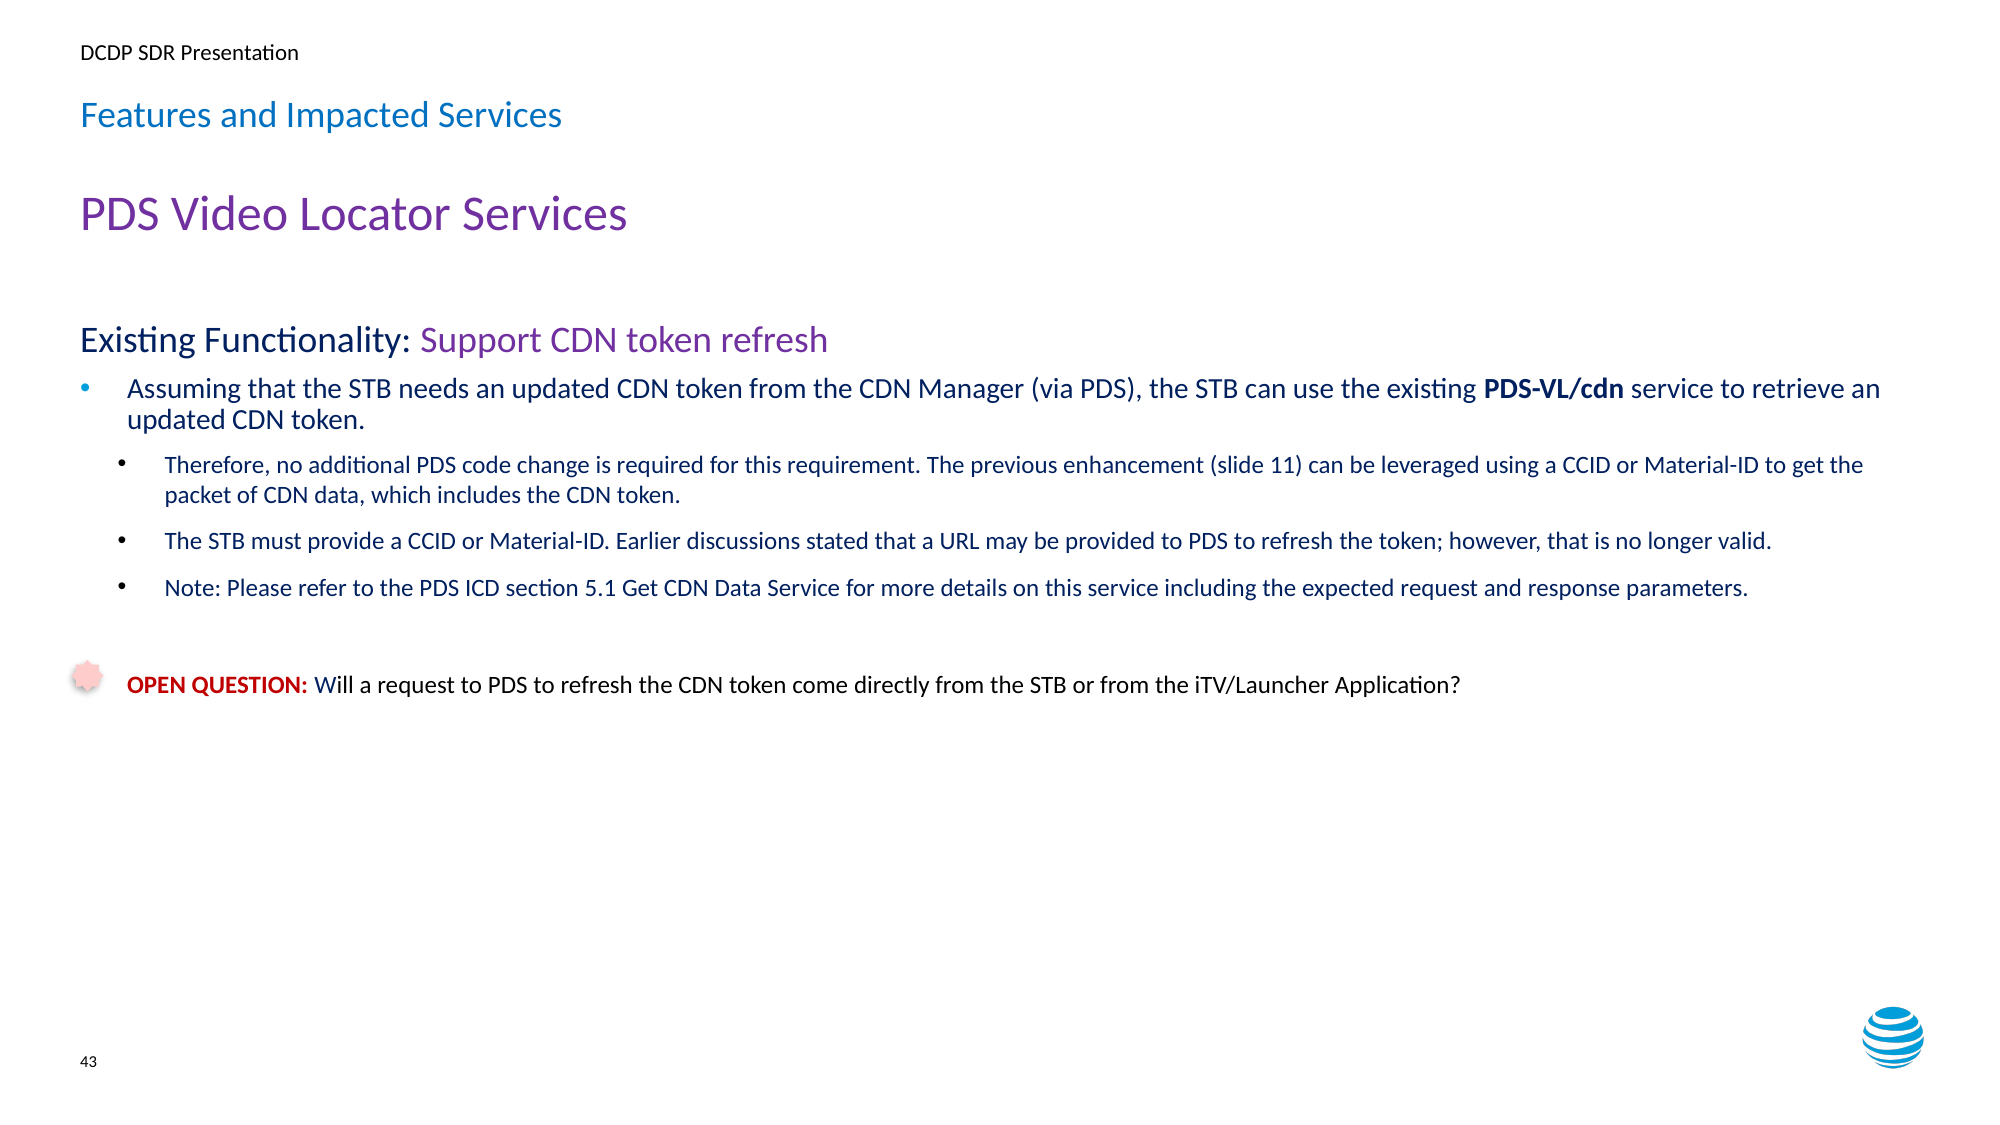

# Features and Impacted Services
PDS Video Locator Services

Existing Functionality: Support CDN token refresh
Assuming that the STB needs an updated CDN token from the CDN Manager (via PDS), the STB can use the existing PDS-VL/cdn service to retrieve an updated CDN token.
Therefore, no additional PDS code change is required for this requirement. The previous enhancement (slide 11) can be leveraged using a CCID or Material-ID to get the packet of CDN data, which includes the CDN token.
The STB must provide a CCID or Material-ID. Earlier discussions stated that a URL may be provided to PDS to refresh the token; however, that is no longer valid.
Note: Please refer to the PDS ICD section 5.1 Get CDN Data Service for more details on this service including the expected request and response parameters.

OPEN QUESTION: Will a request to PDS to refresh the CDN token come directly from the STB or from the iTV/Launcher Application?

43